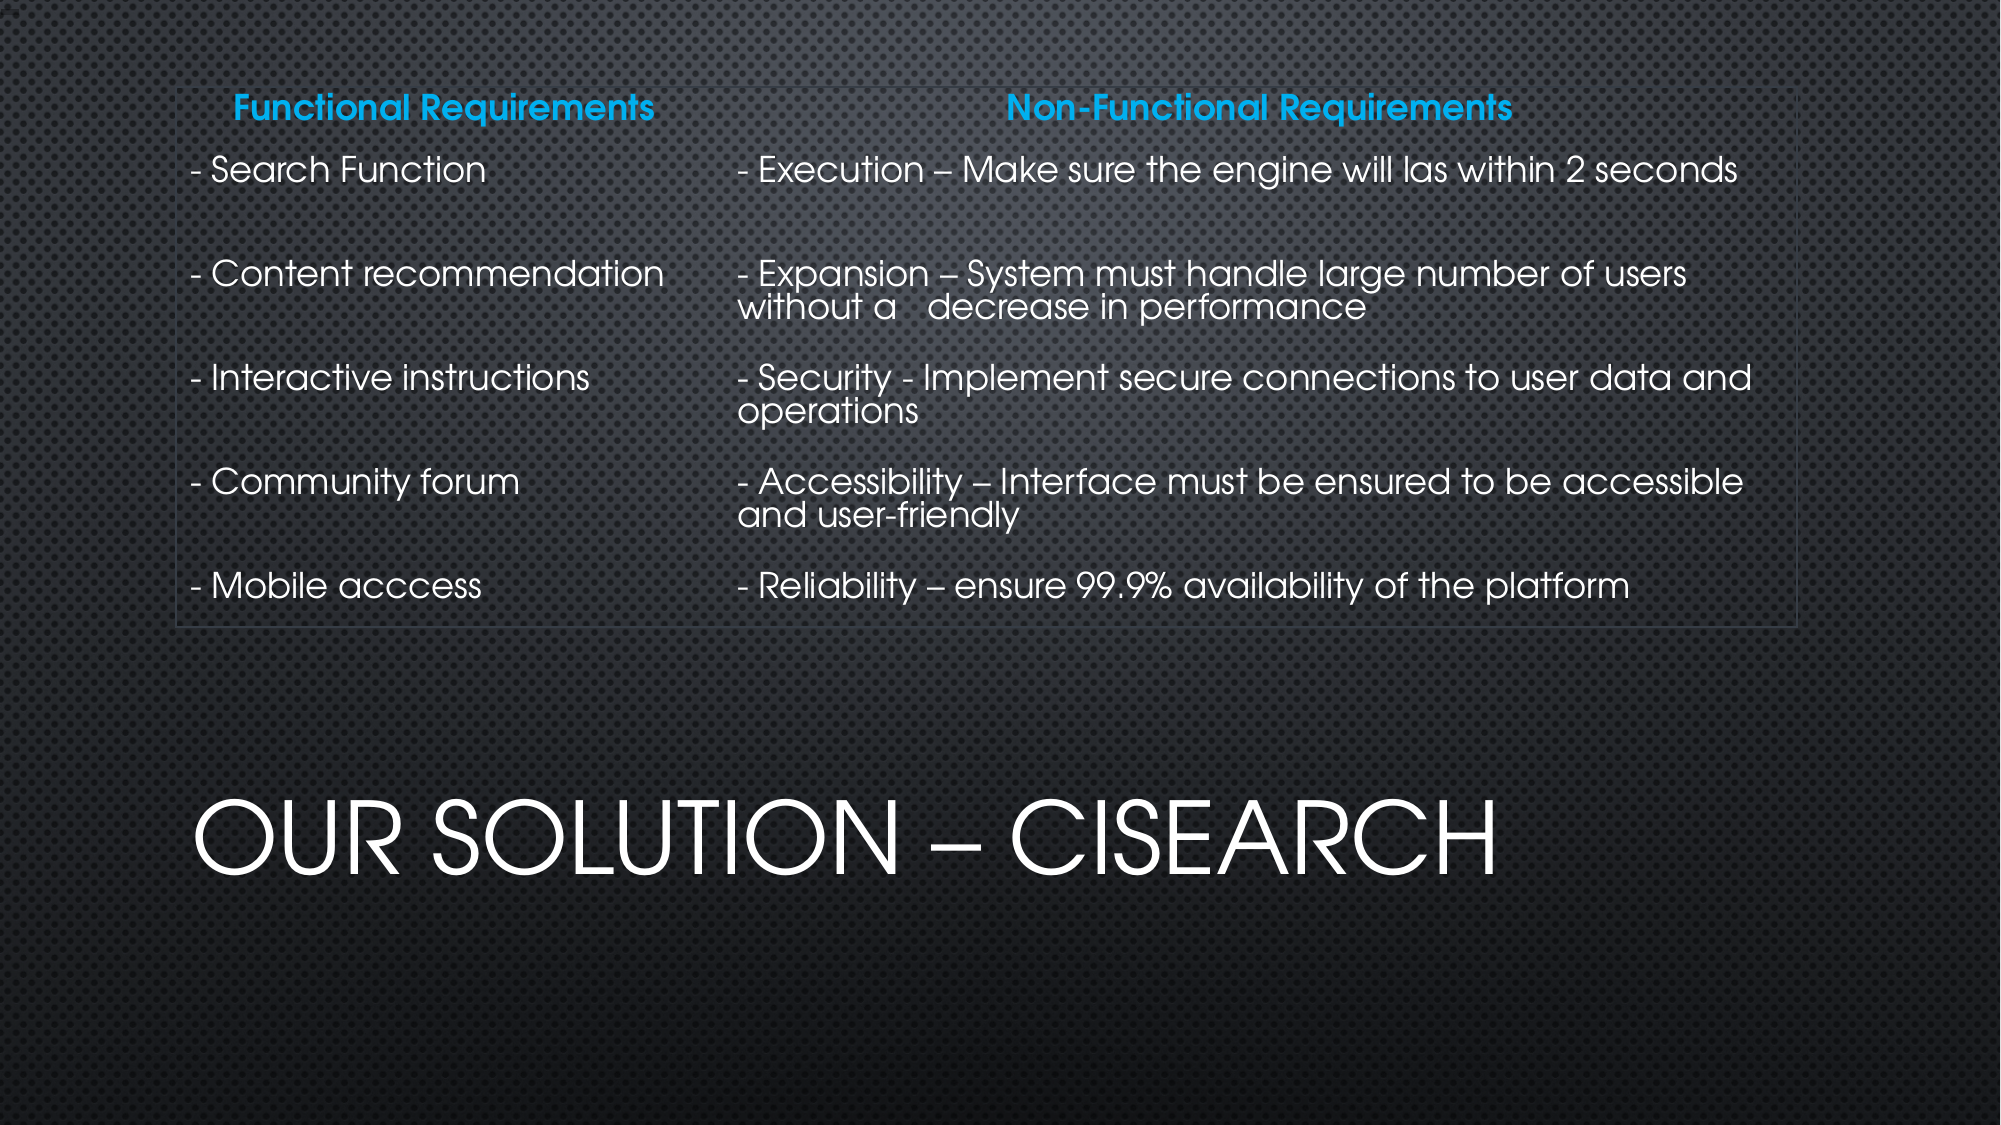

| Functional Requirements | Non-Functional Requirements |
| --- | --- |
| - Search Function | - Execution – Make sure the engine will las within 2 seconds |
| - Content recommendation | - Expansion – System must handle large number of users without a decrease in performance |
| - Interactive instructions | - Security - Implement secure connections to user data and operations |
| - Community forum | - Accessibility – Interface must be ensured to be accessible and user-friendly |
| - Mobile acccess | - Reliability – ensure 99.9% availability of the platform |
# Our solution – Cisearch